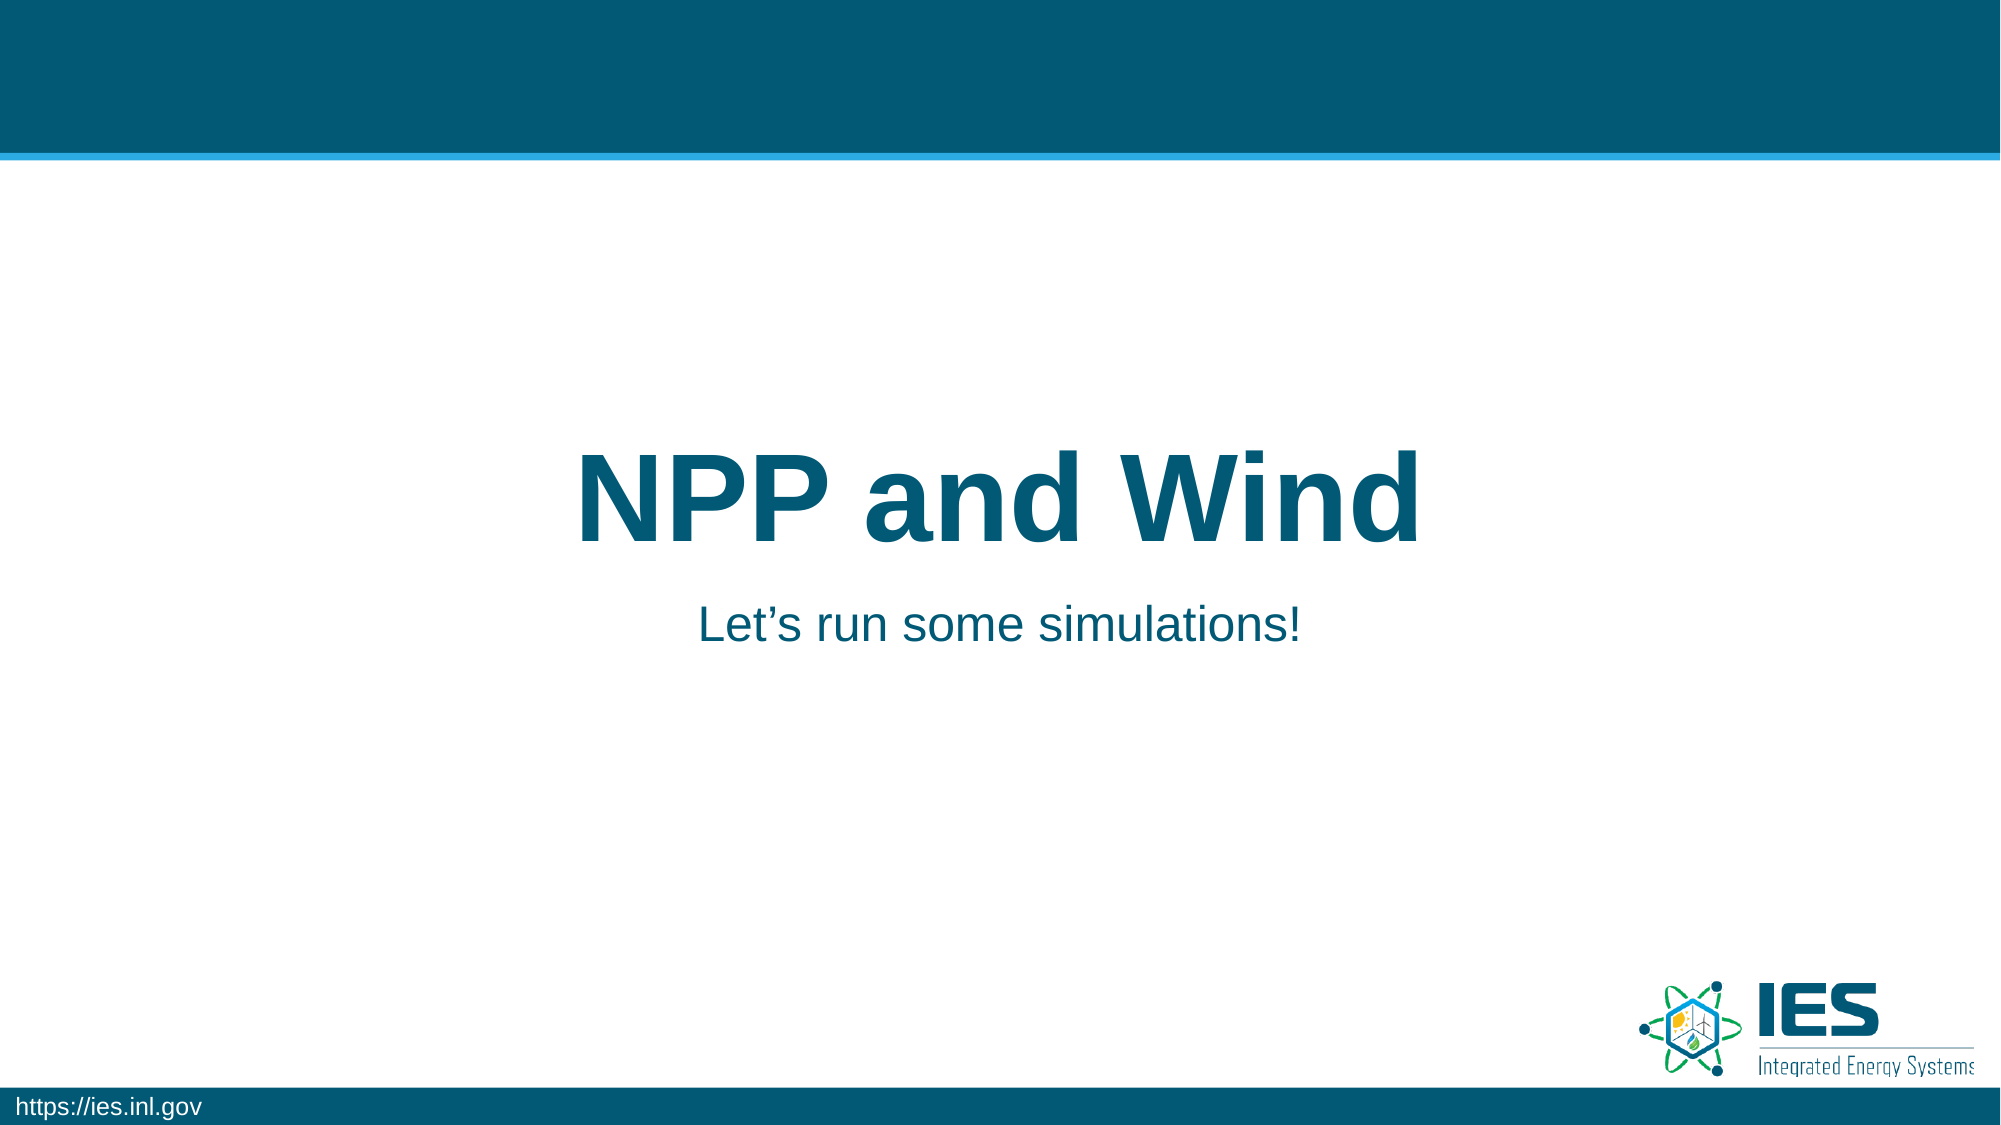

# NPP and Wind
Let’s run some simulations!